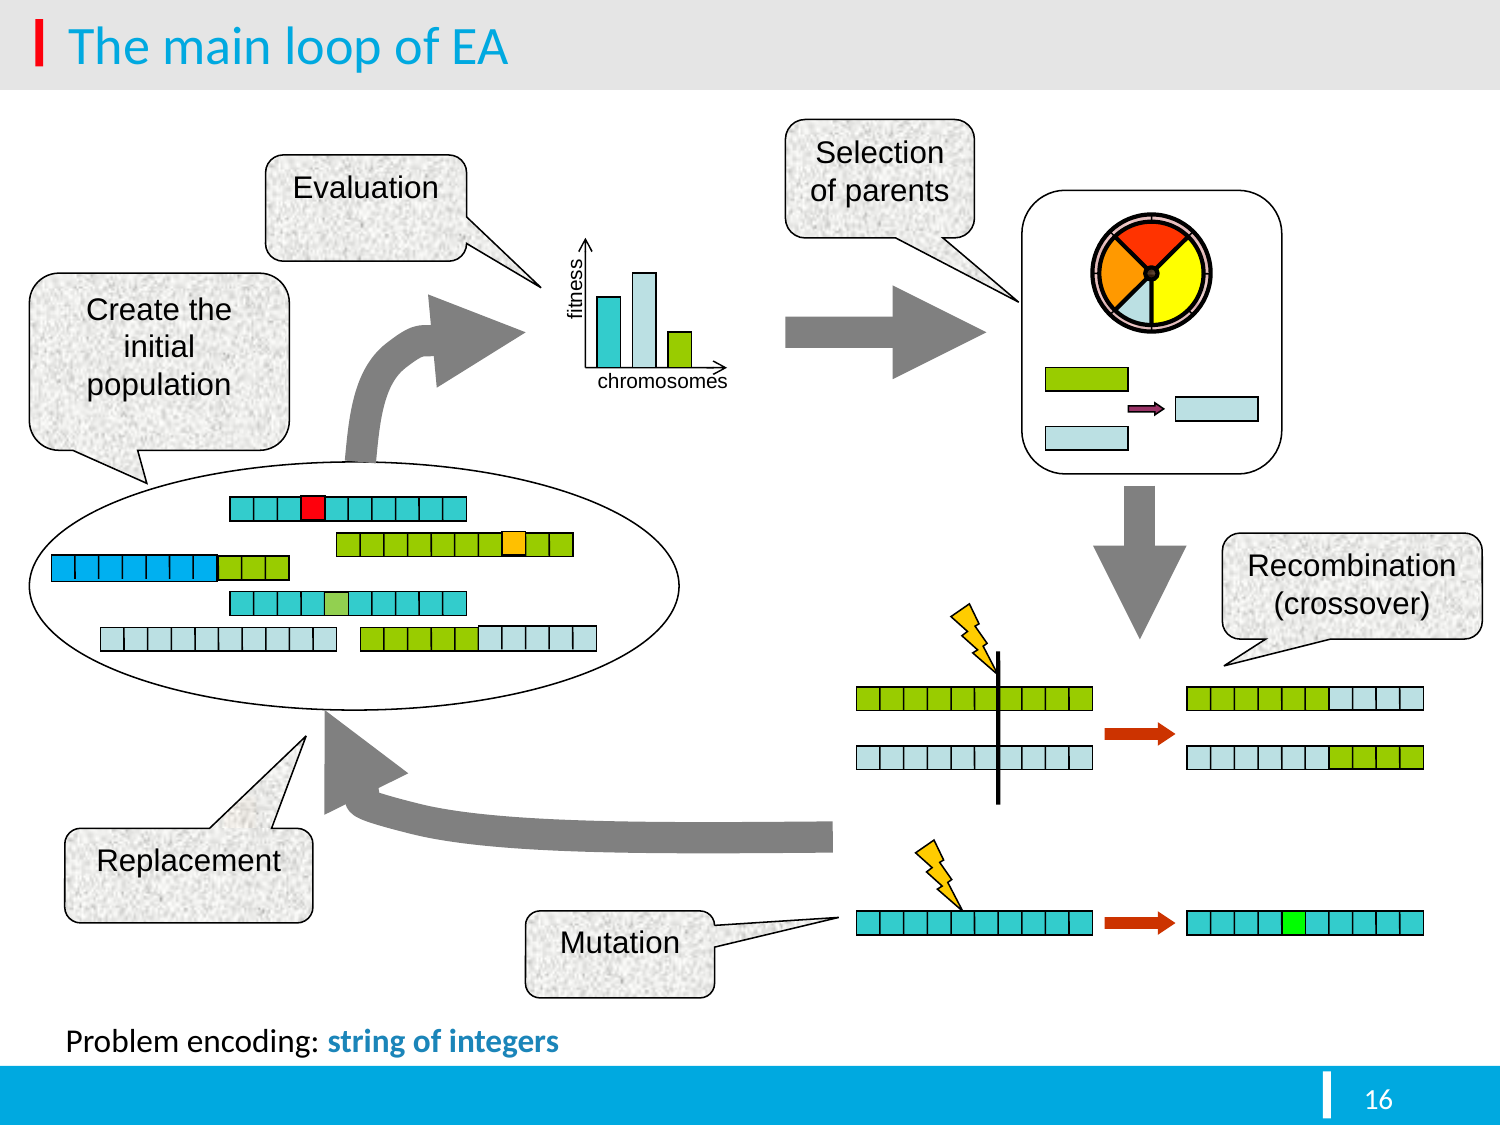

# The main loop of EA
Selection of parents
Evaluation

fitness

chromosomes
Create the initial population

Recombination (crossover)

Replacement
Mutation
Problem encoding: string of integers
16